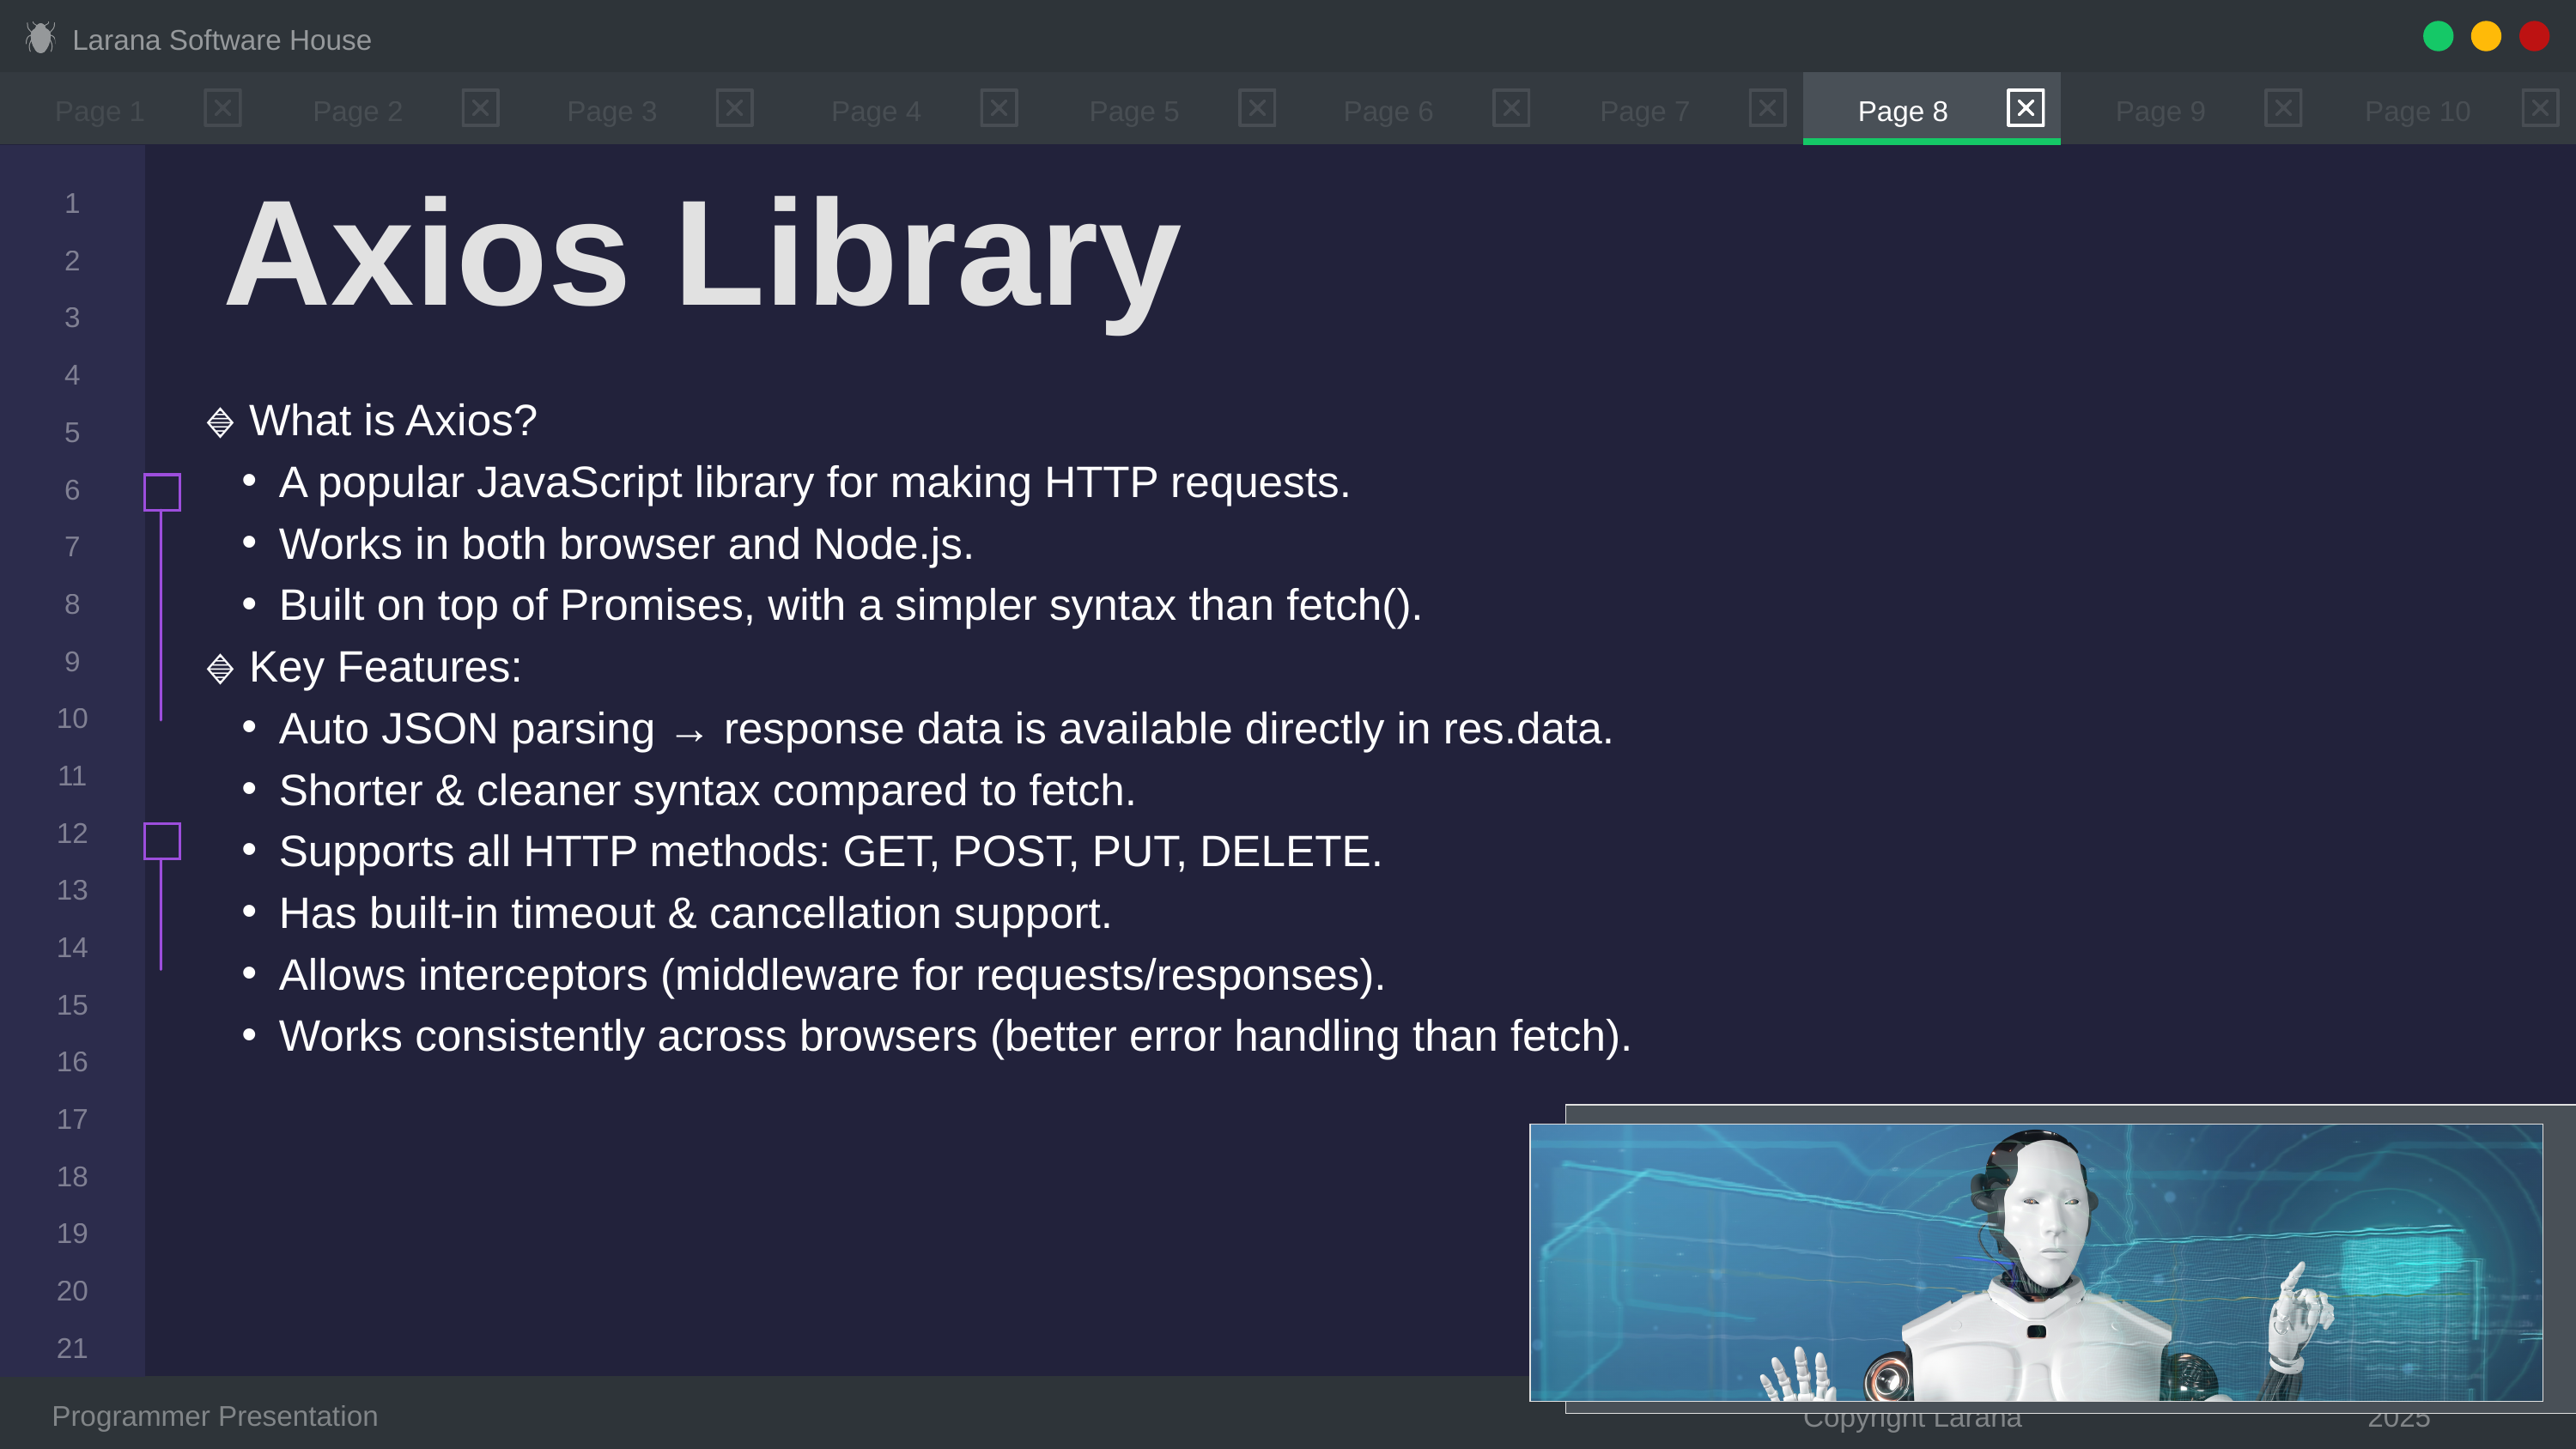

Larana Software House

Page 1
Page 2
Page 3
Page 4
Page 5
Page 6
Page 7
Page 8
Page 9
Page 10

1
2
3
4
5
6
7
8
9
10
11
12
13
14
15
16
17
18
19
20
21
Axios Library
🔹 What is Axios?
A popular JavaScript library for making HTTP requests.
Works in both browser and Node.js.
Built on top of Promises, with a simpler syntax than fetch().
🔹 Key Features:
Auto JSON parsing → response data is available directly in res.data.
Shorter & cleaner syntax compared to fetch.
Supports all HTTP methods: GET, POST, PUT, DELETE.
Has built-in timeout & cancellation support.
Allows interceptors (middleware for requests/responses).
Works consistently across browsers (better error handling than fetch).

Programmer Presentation
Copyright Larana
2025